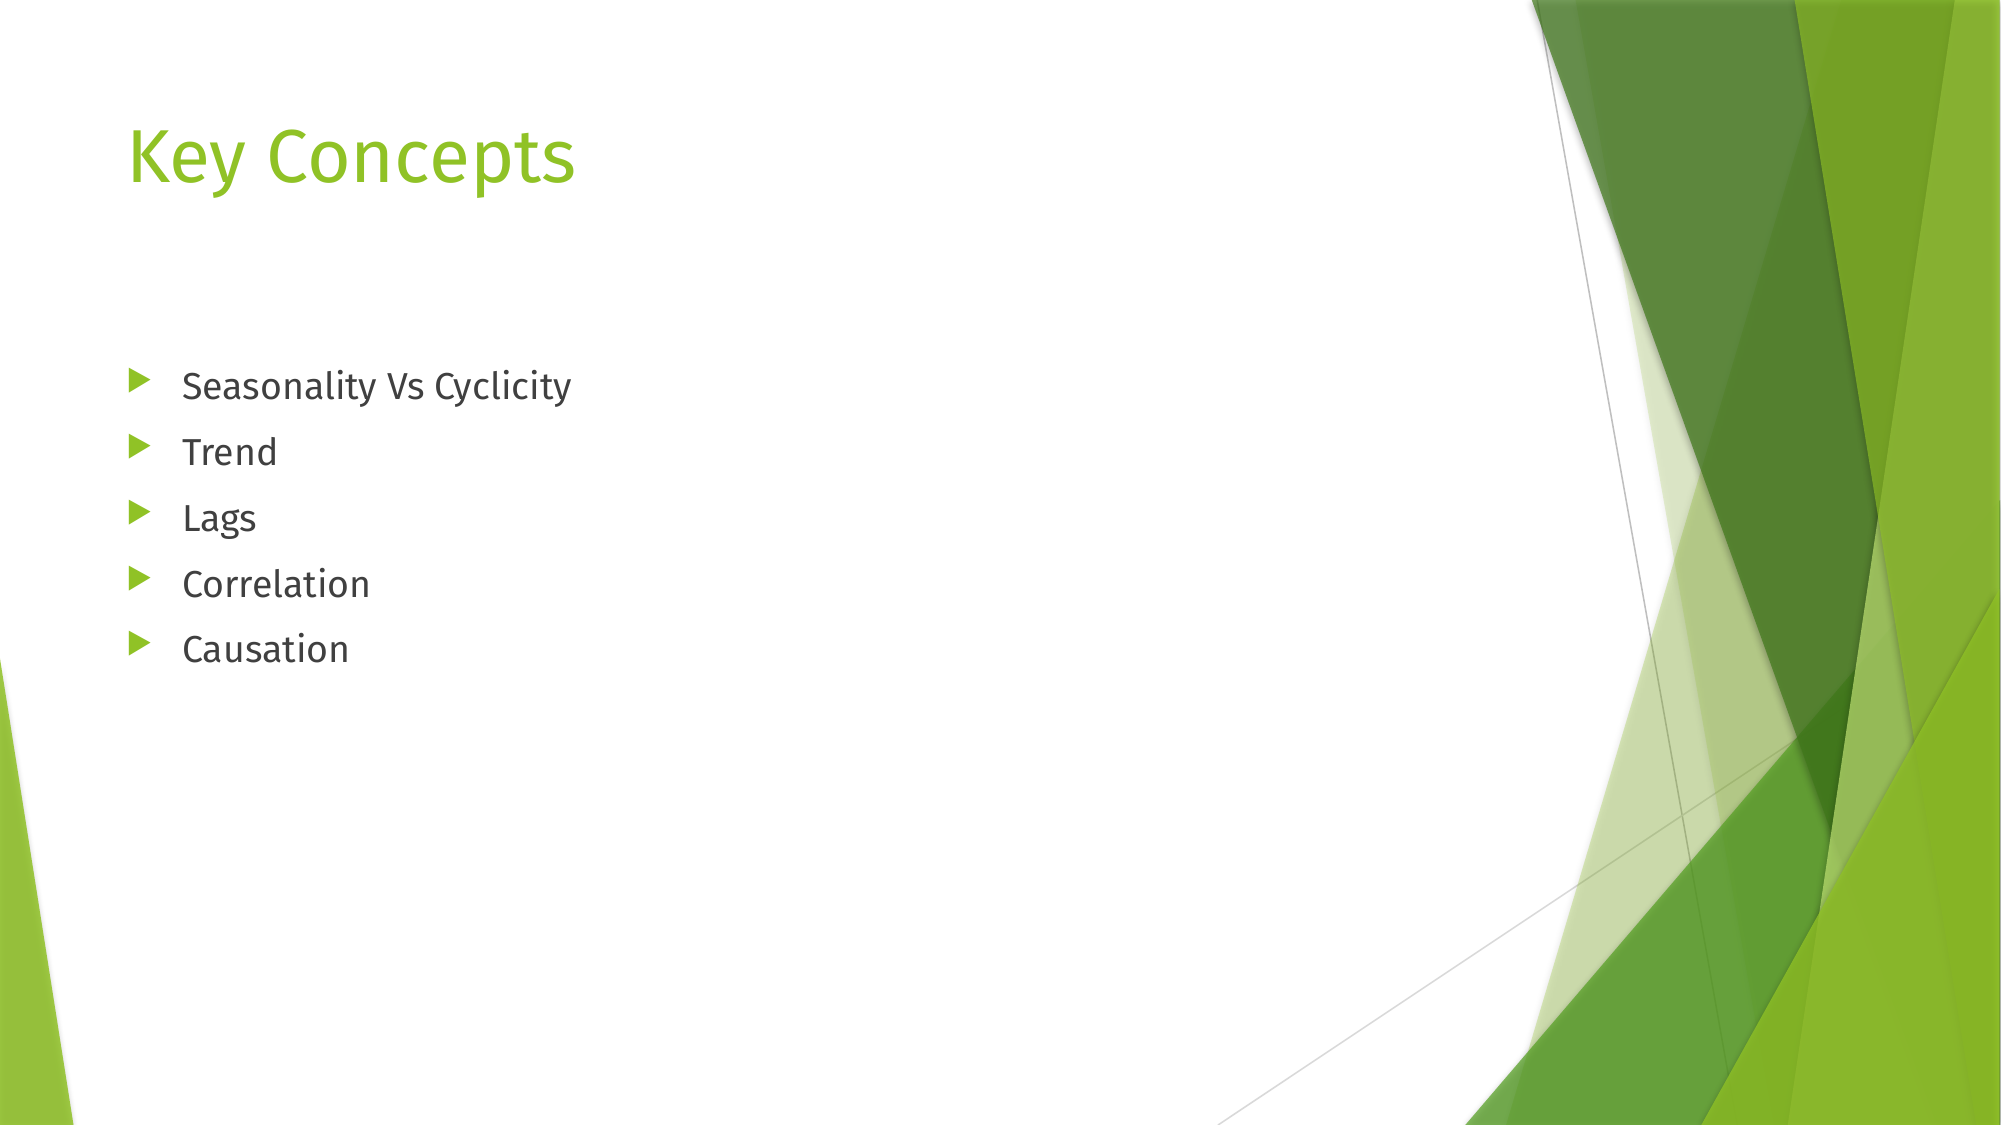

# Key Concepts
Seasonality Vs Cyclicity
Trend
Lags
Correlation
Causation